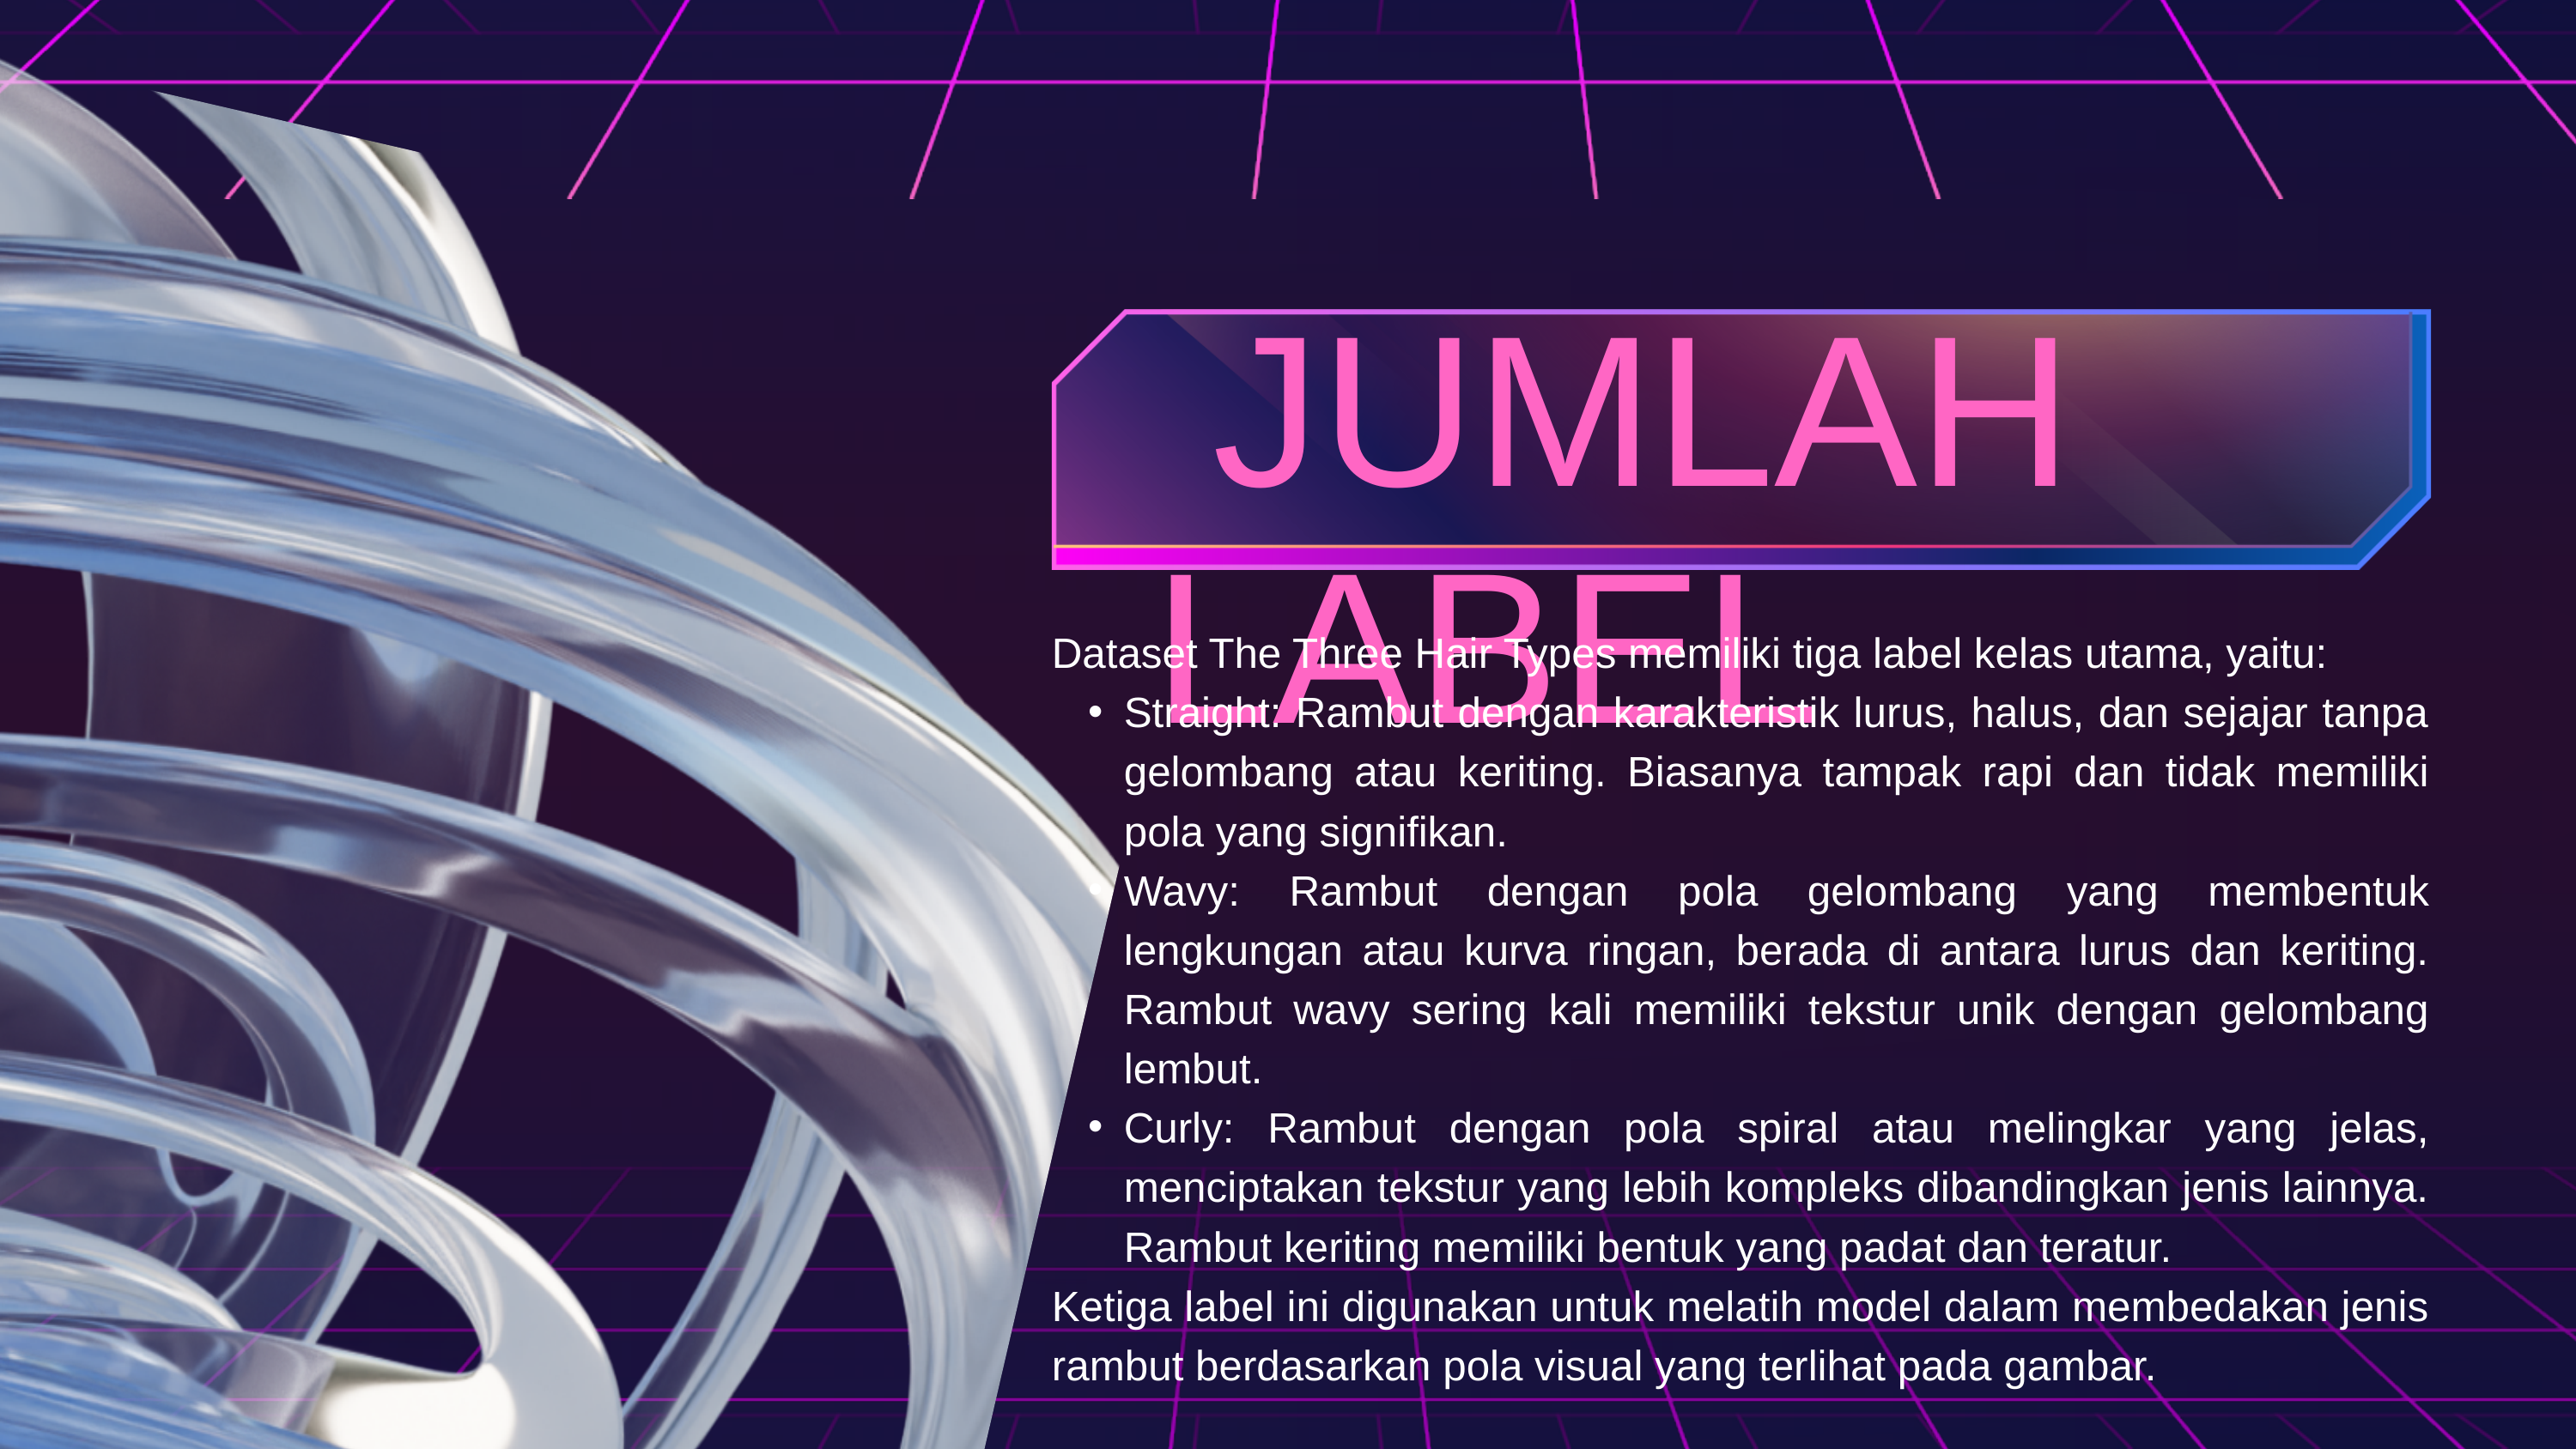

JUMLAH LABEL

Dataset The Three Hair Types memiliki tiga label kelas utama, yaitu:
Straight: Rambut dengan karakteristik lurus, halus, dan sejajar tanpa gelombang atau keriting. Biasanya tampak rapi dan tidak memiliki pola yang signifikan.
Wavy: Rambut dengan pola gelombang yang membentuk lengkungan atau kurva ringan, berada di antara lurus dan keriting. Rambut wavy sering kali memiliki tekstur unik dengan gelombang lembut.
Curly: Rambut dengan pola spiral atau melingkar yang jelas, menciptakan tekstur yang lebih kompleks dibandingkan jenis lainnya. Rambut keriting memiliki bentuk yang padat dan teratur.
Ketiga label ini digunakan untuk melatih model dalam membedakan jenis rambut berdasarkan pola visual yang terlihat pada gambar.